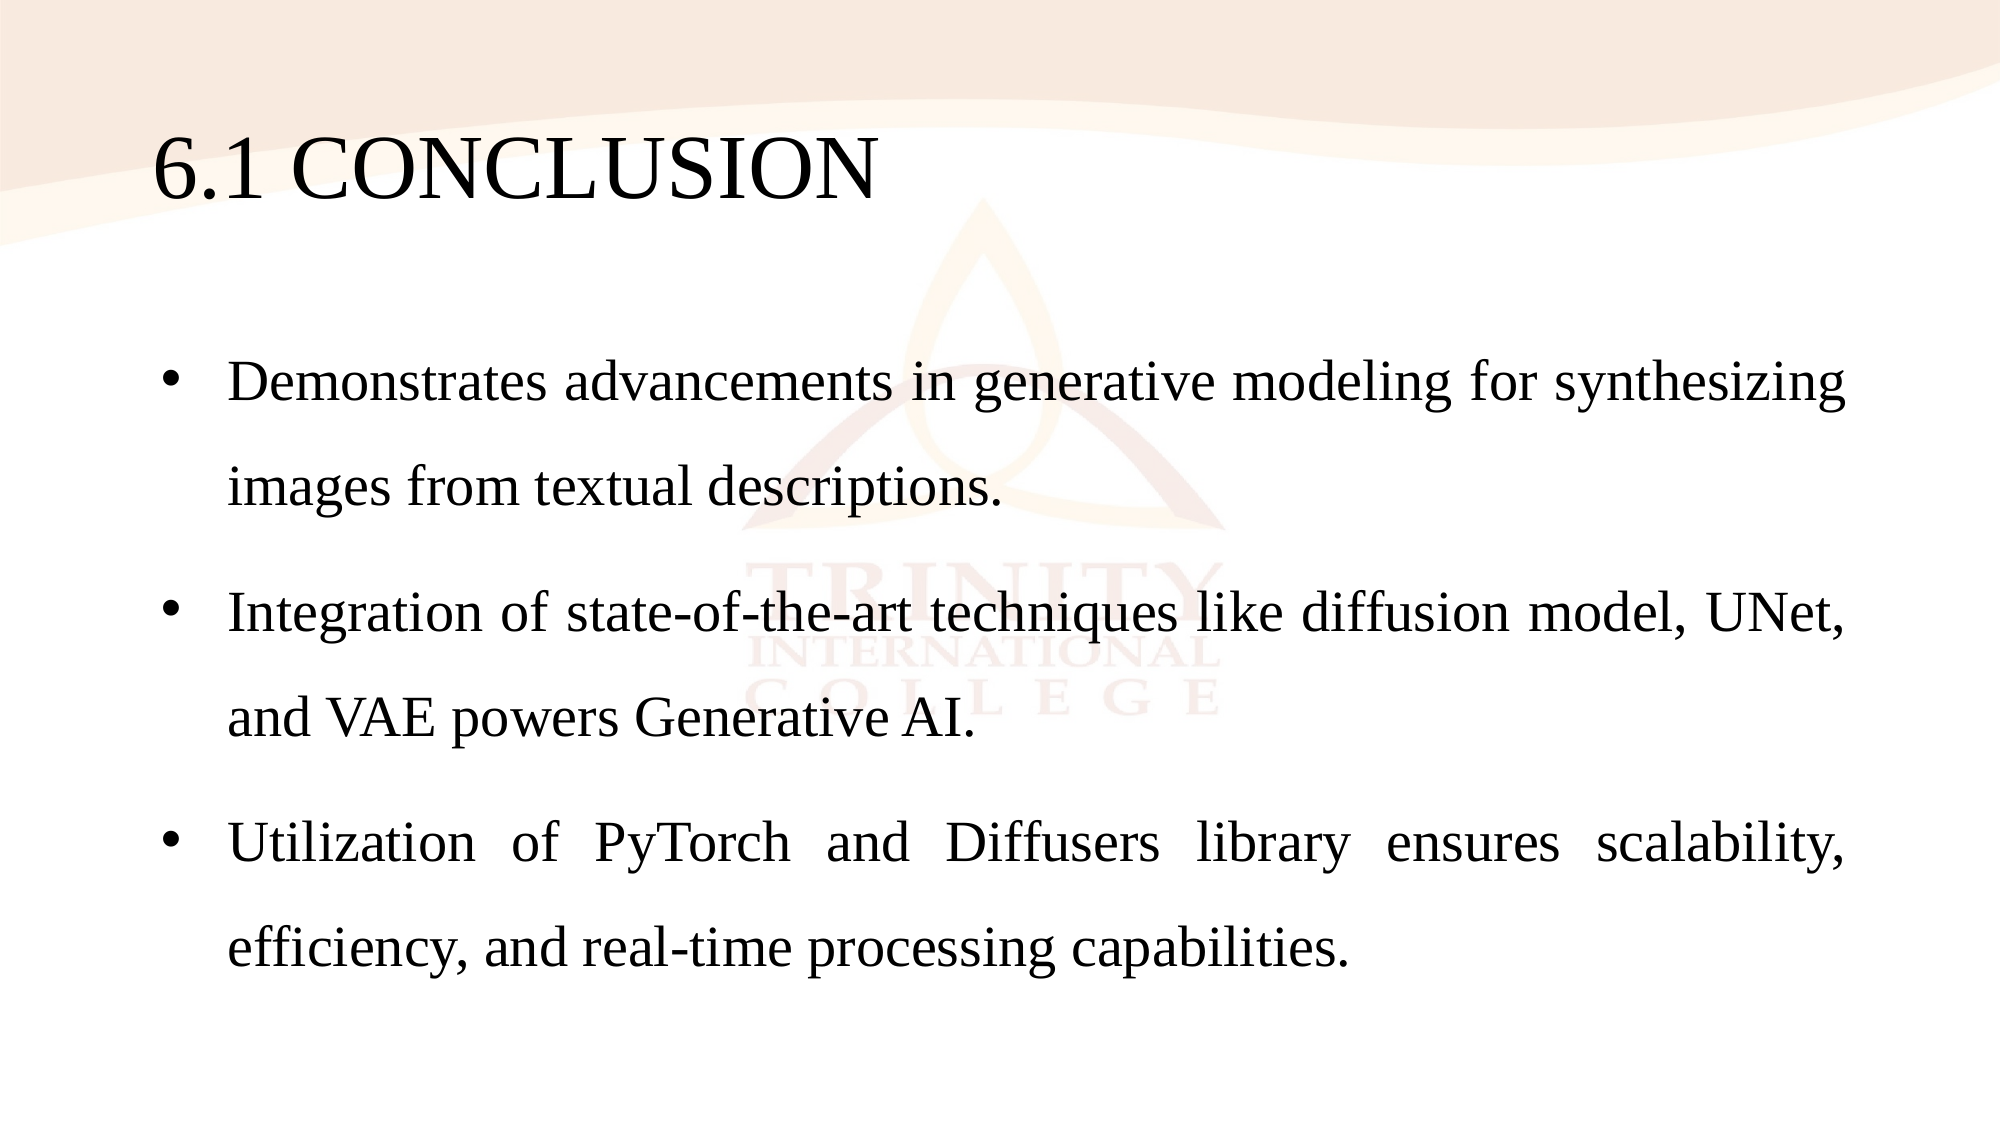

# 6.1 CONCLUSION
Demonstrates advancements in generative modeling for synthesizing images from textual descriptions.
Integration of state-of-the-art techniques like diffusion model, UNet, and VAE powers Generative AI.
Utilization of PyTorch and Diffusers library ensures scalability, efficiency, and real-time processing capabilities.